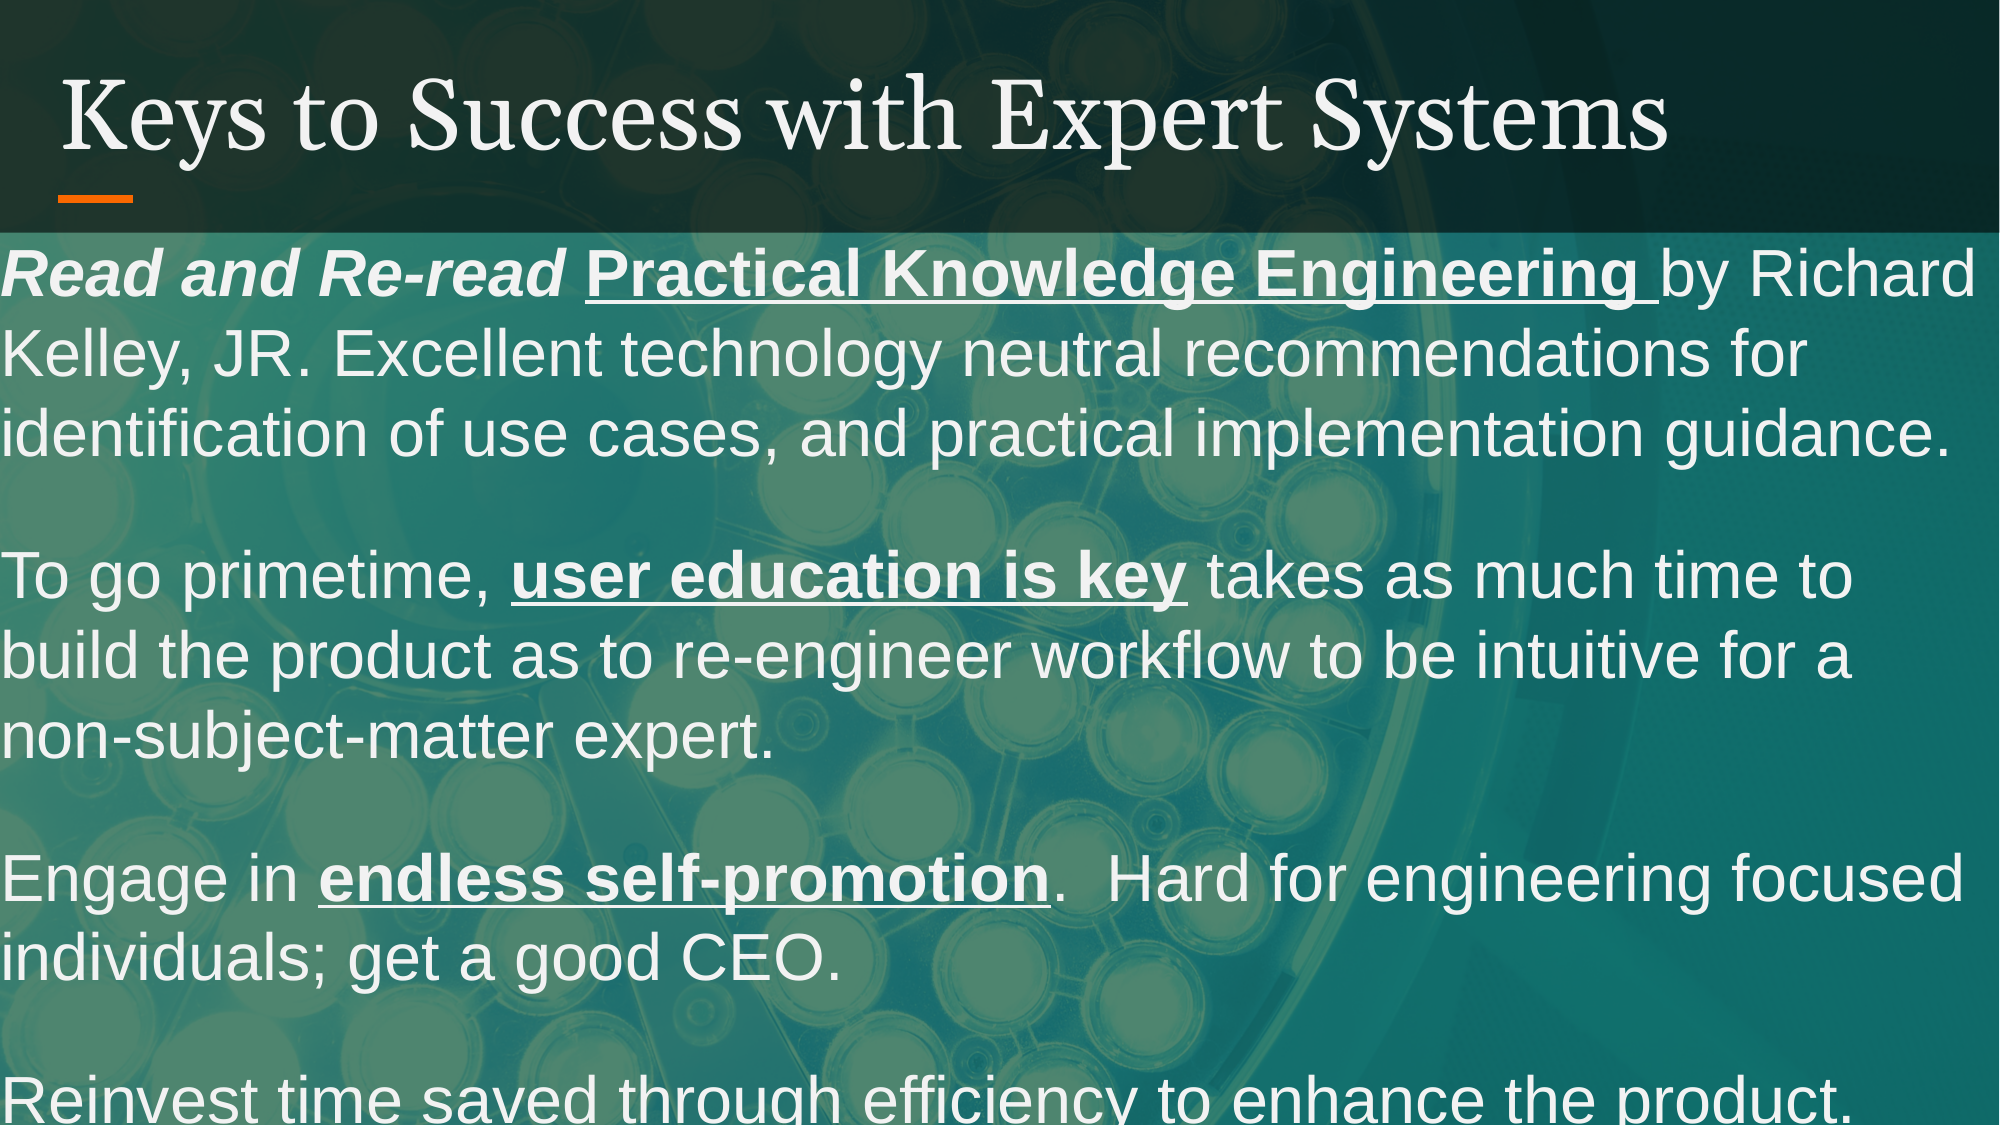

# Keys to Success with Expert Systems
Read and Re-read Practical Knowledge Engineering by Richard Kelley, JR. Excellent technology neutral recommendations for identification of use cases, and practical implementation guidance.
To go primetime, user education is key takes as much time to build the product as to re-engineer workflow to be intuitive for a non-subject-matter expert.
Engage in endless self-promotion.  Hard for engineering focused individuals; get a good CEO.
Reinvest time saved through efficiency to enhance the product.